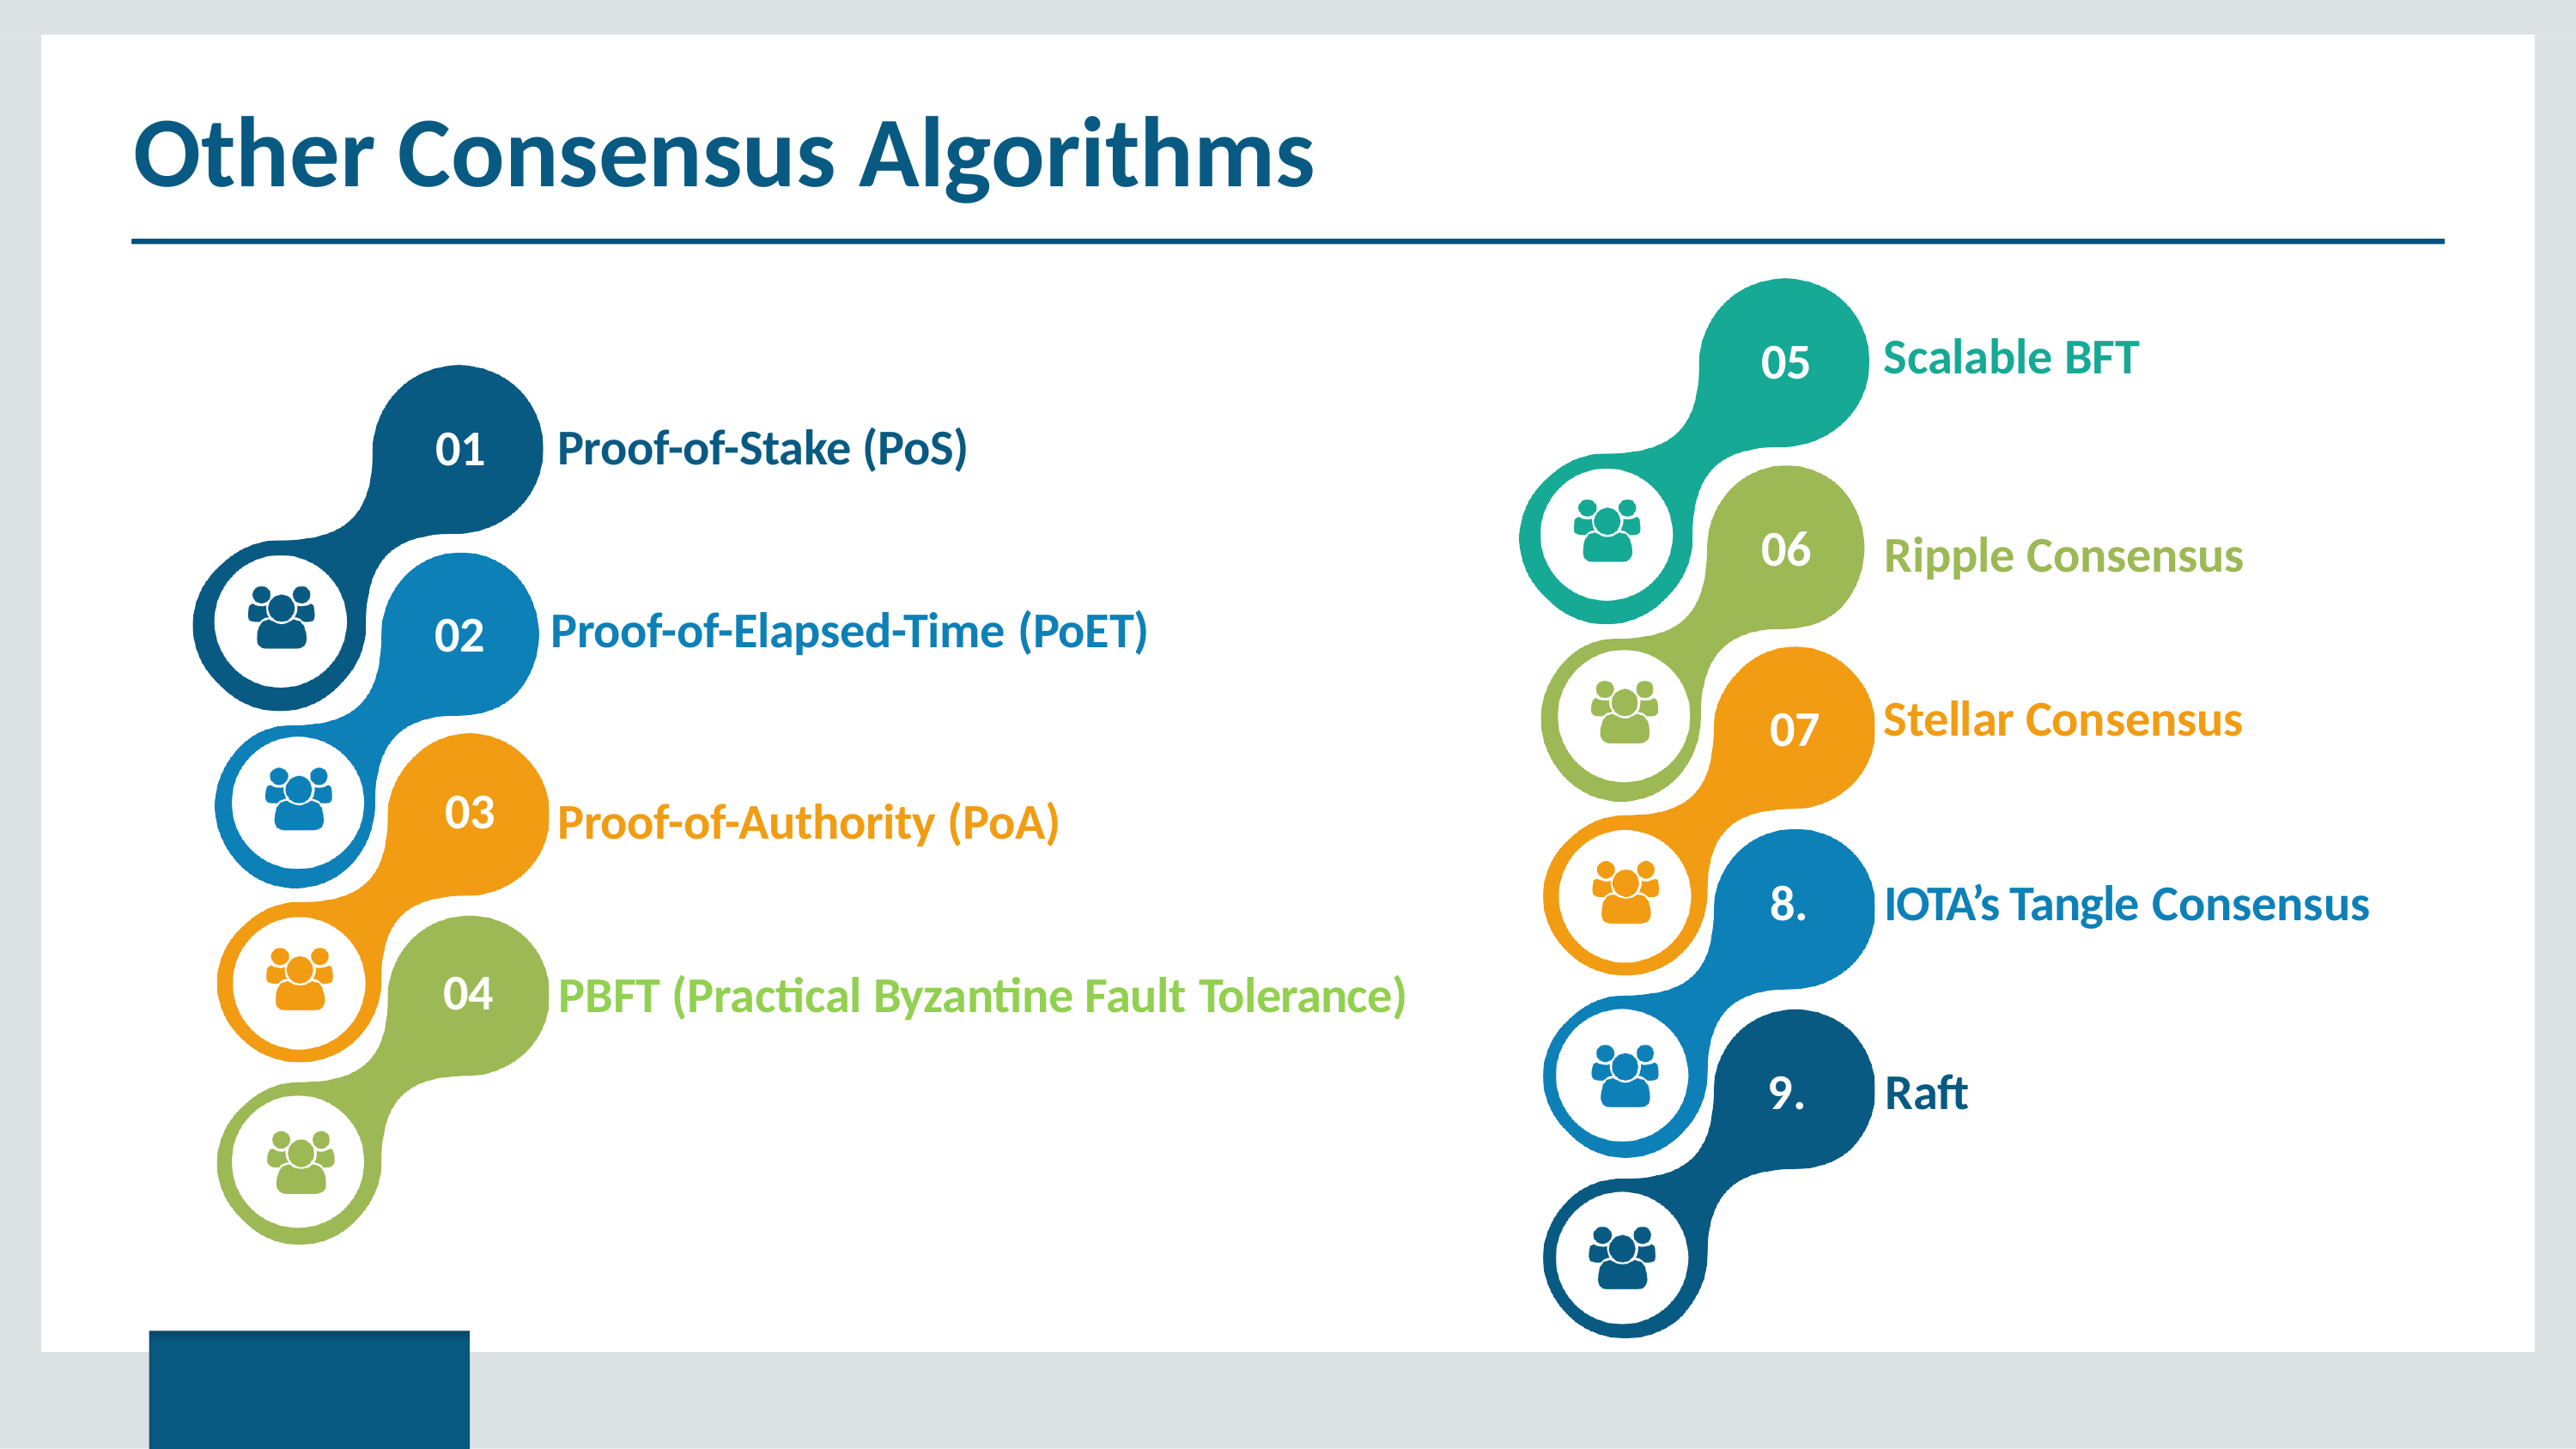

# Other Consensus Algorithms

Scalable BFT
05

Proof-of-Stake (PoS)
01
06
Ripple Consensus
Proof-of-Elapsed-Time (PoET)
02
Stellar Consensus
07
03
Proof-of-Authority (PoA)
IOTA’s Tangle Consensus

Raft
04
PBFT (Practical Byzantine Fault Tolerance)